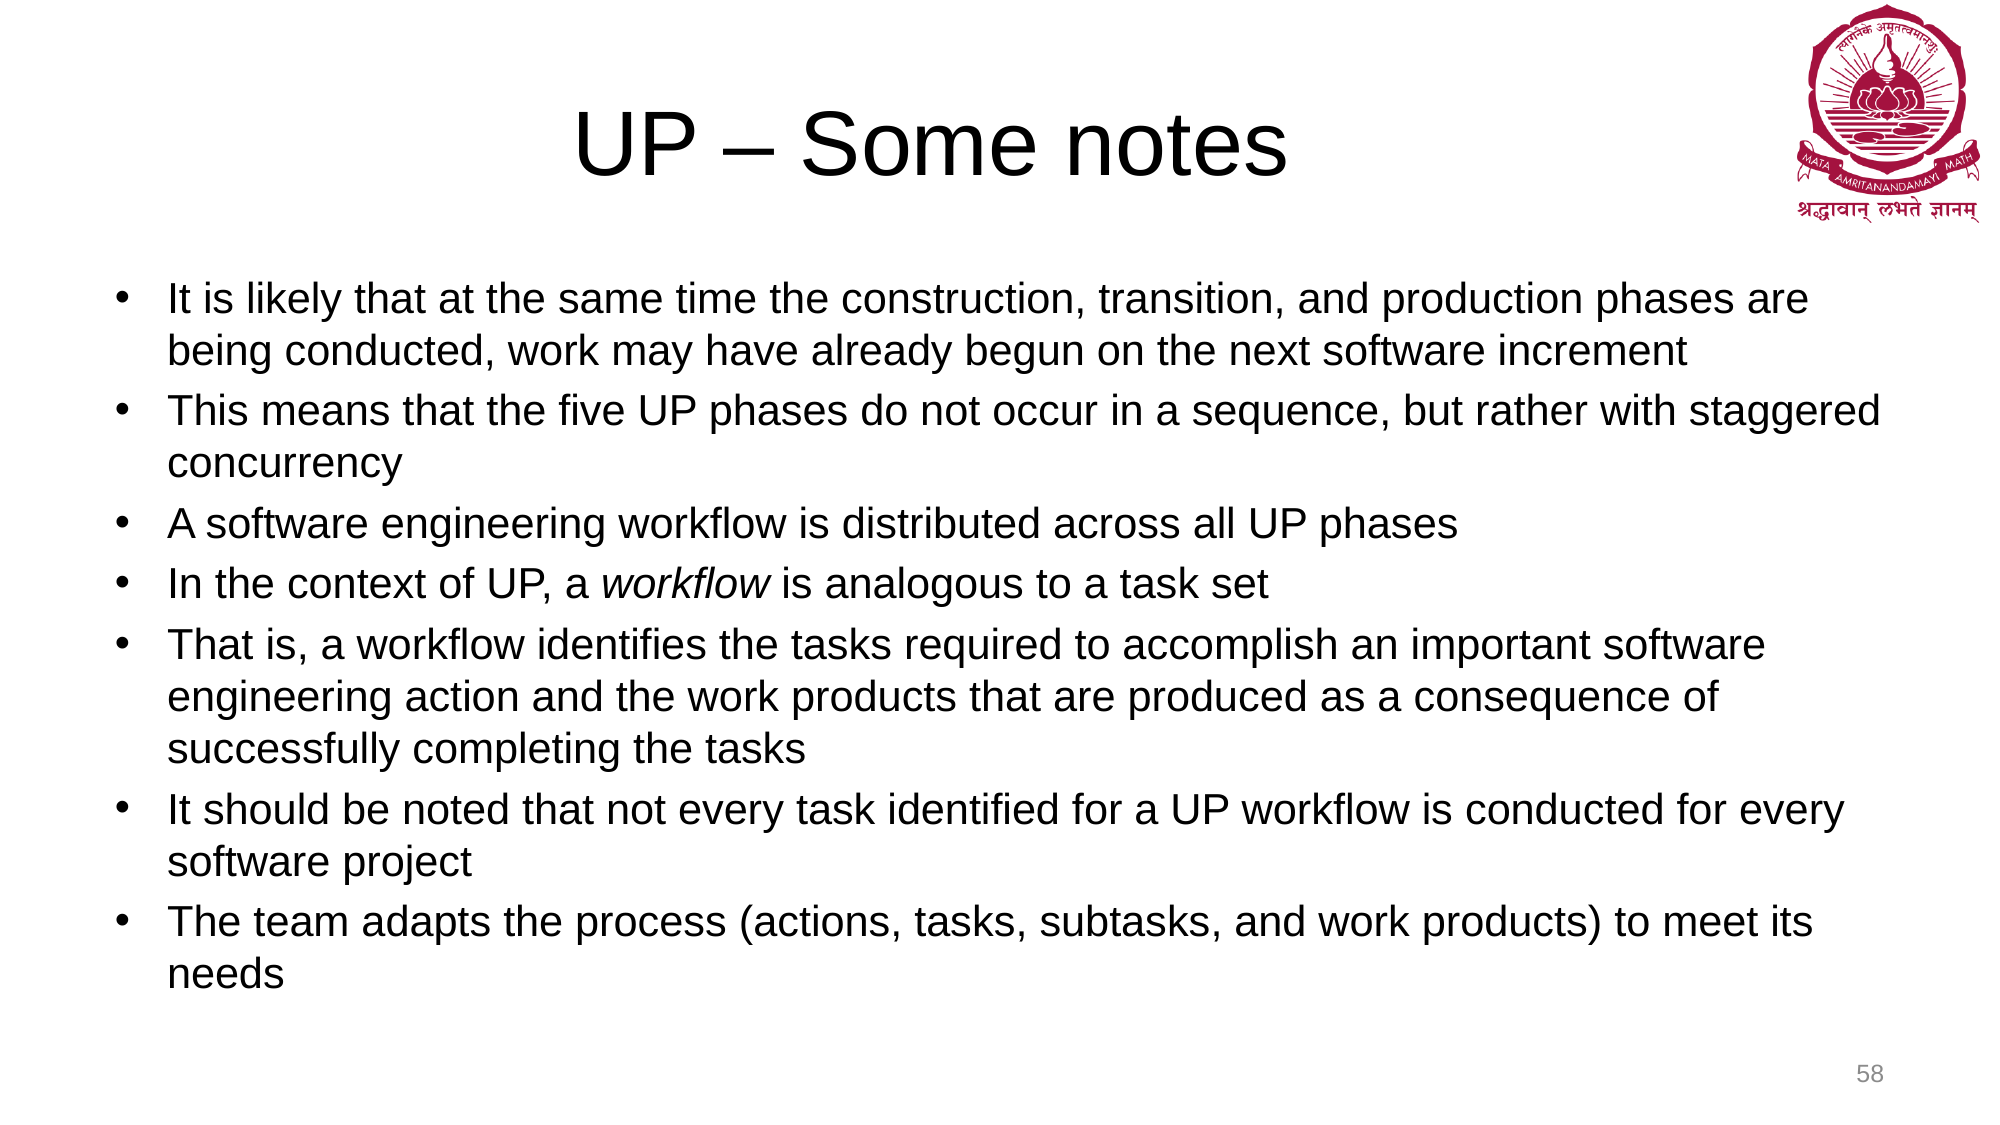

# UP – Some notes
It is likely that at the same time the construction, transition, and production phases are being conducted, work may have already begun on the next software increment
This means that the five UP phases do not occur in a sequence, but rather with staggered concurrency
A software engineering workflow is distributed across all UP phases
In the context of UP, a workflow is analogous to a task set
That is, a workflow identifies the tasks required to accomplish an important software engineering action and the work products that are produced as a consequence of successfully completing the tasks
It should be noted that not every task identified for a UP workflow is conducted for every software project
The team adapts the process (actions, tasks, subtasks, and work products) to meet its needs

58